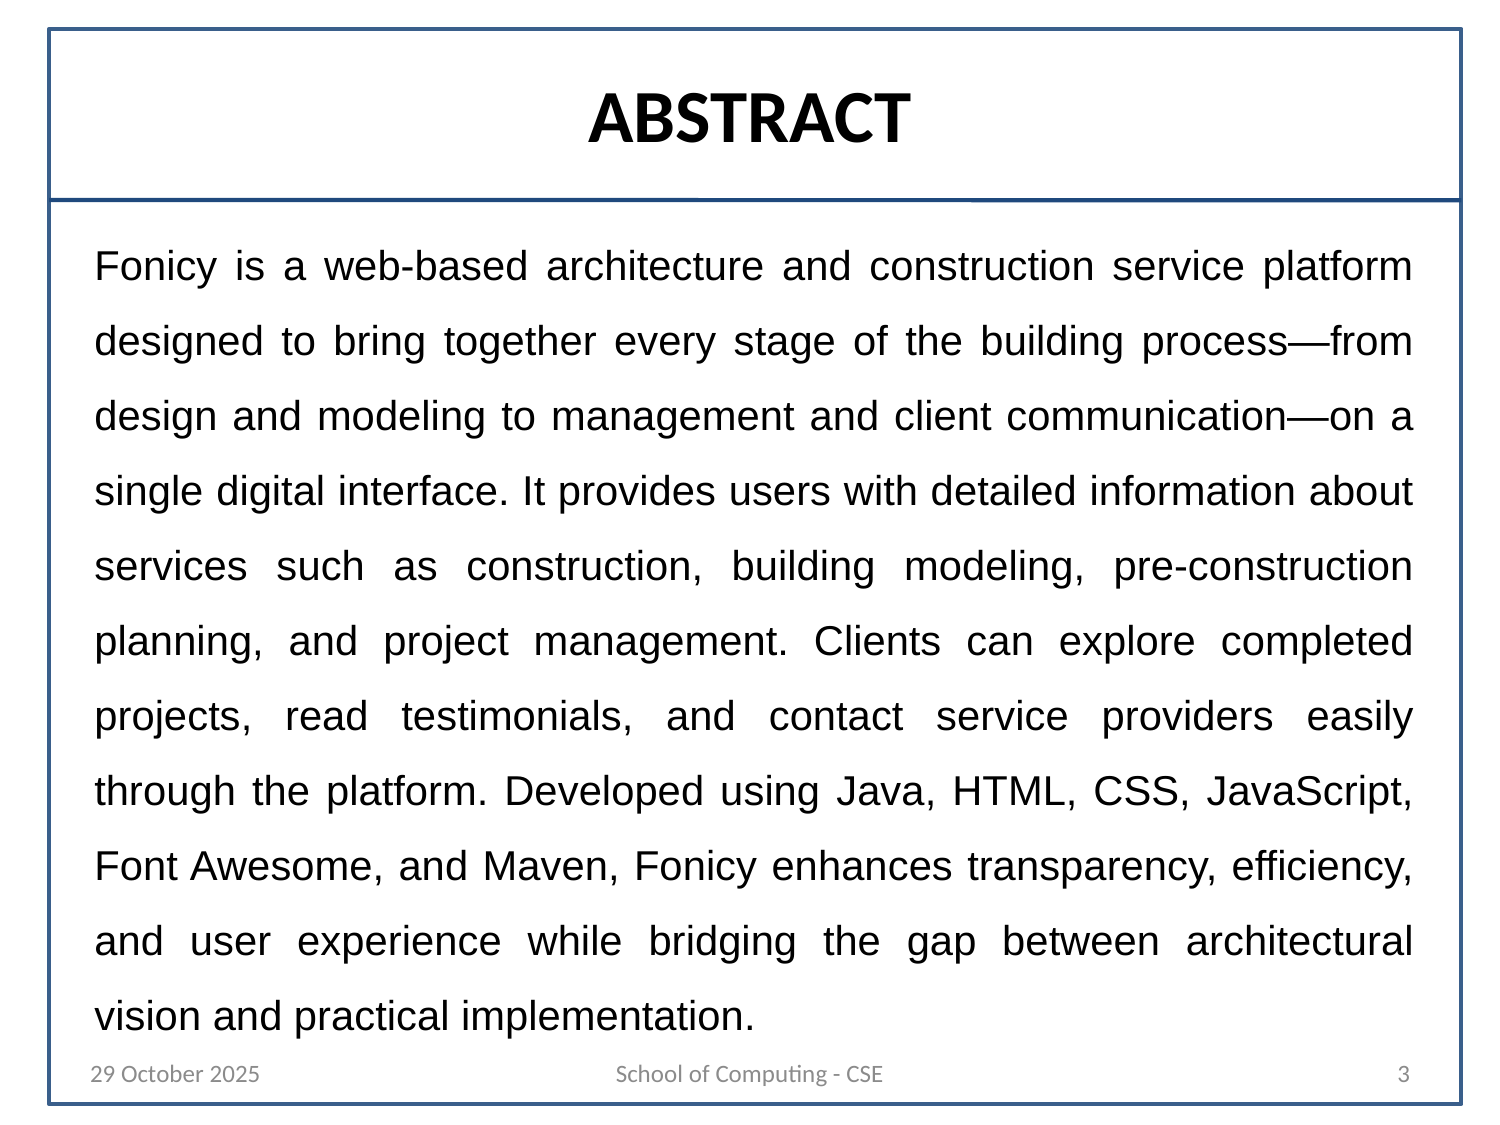

# ABSTRACT
Fonicy is a web-based architecture and construction service platform designed to bring together every stage of the building process—from design and modeling to management and client communication—on a single digital interface. It provides users with detailed information about services such as construction, building modeling, pre-construction planning, and project management. Clients can explore completed projects, read testimonials, and contact service providers easily through the platform. Developed using Java, HTML, CSS, JavaScript, Font Awesome, and Maven, Fonicy enhances transparency, efficiency, and user experience while bridging the gap between architectural vision and practical implementation.
29 October 2025
School of Computing - CSE
3